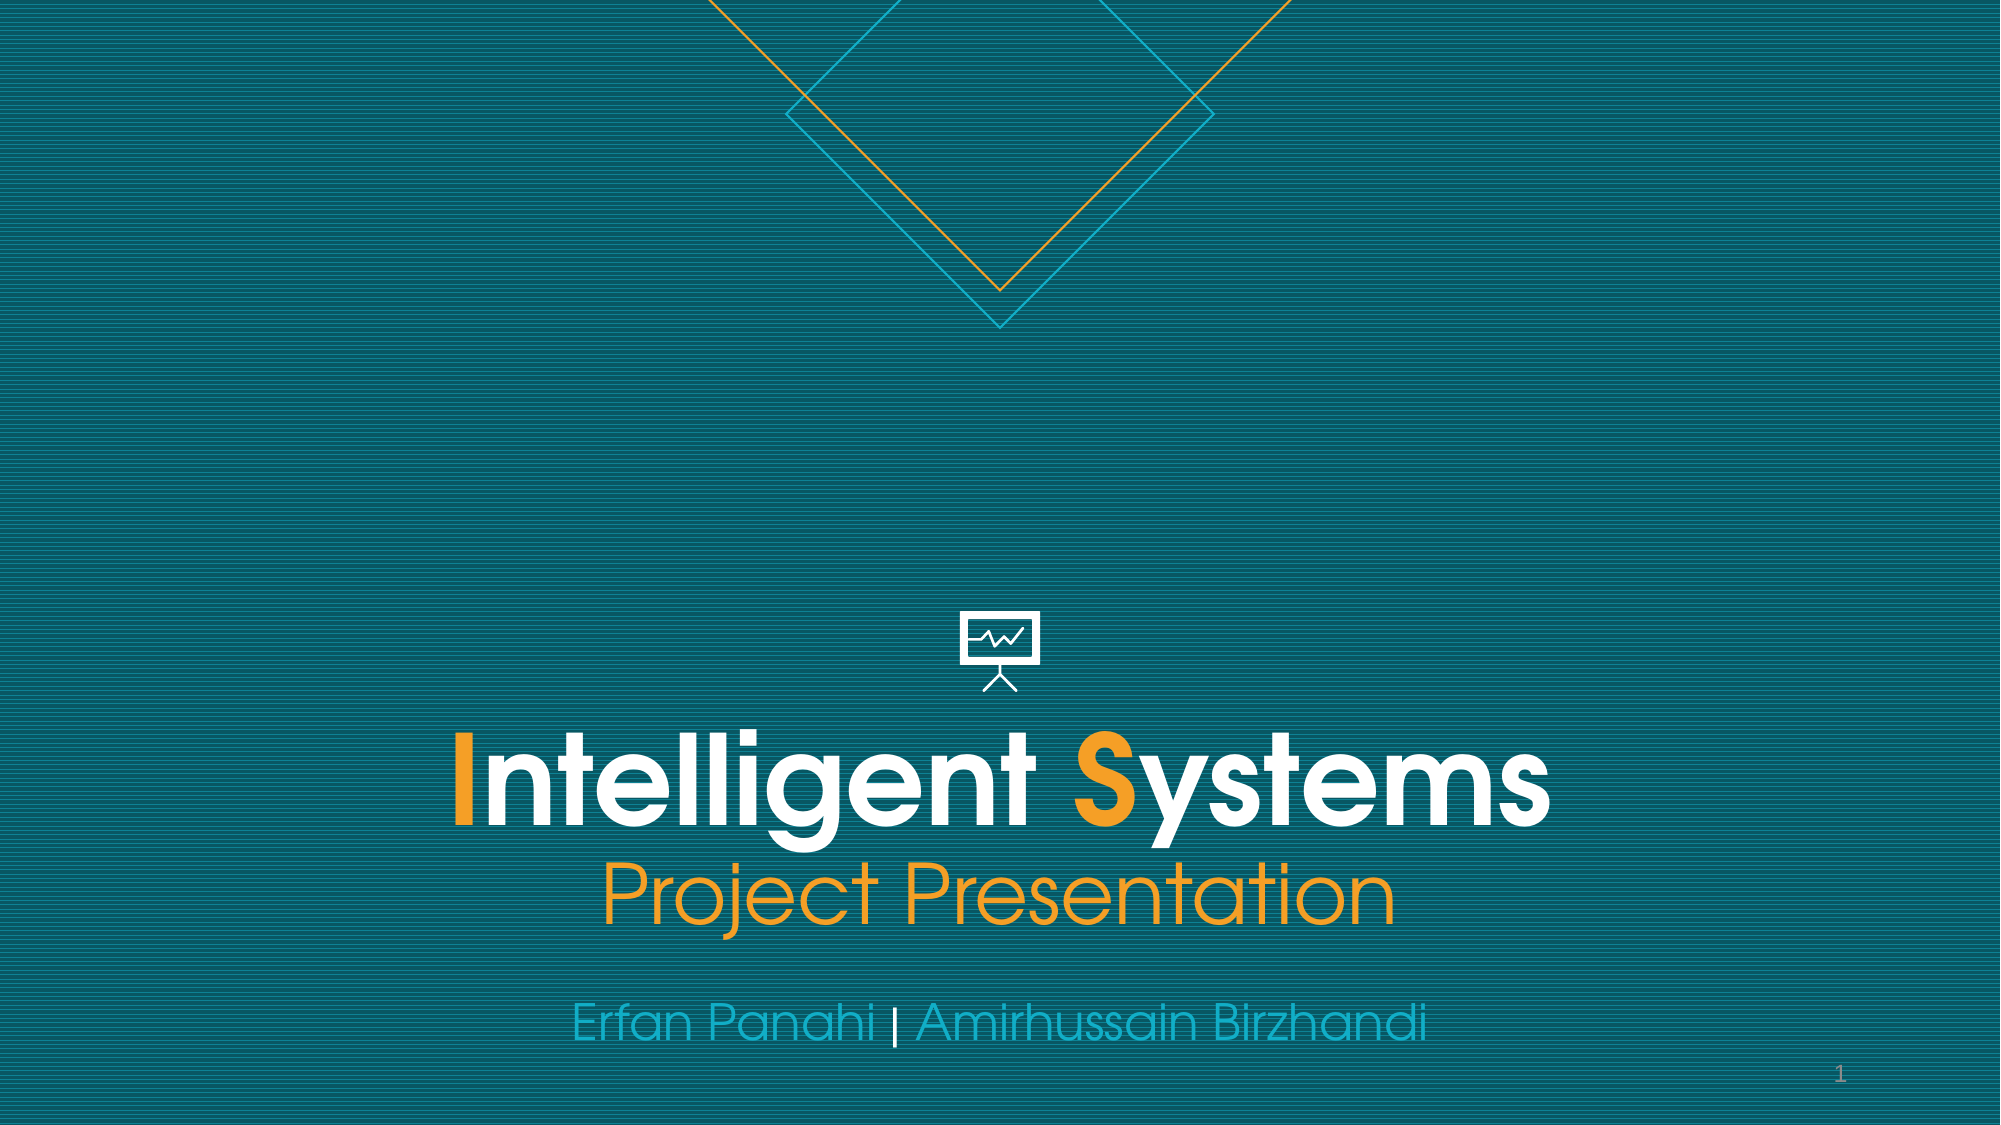

# Intelligent Systems Project Presentation Erfan Panahi | Amirhussain Birzhandi
1